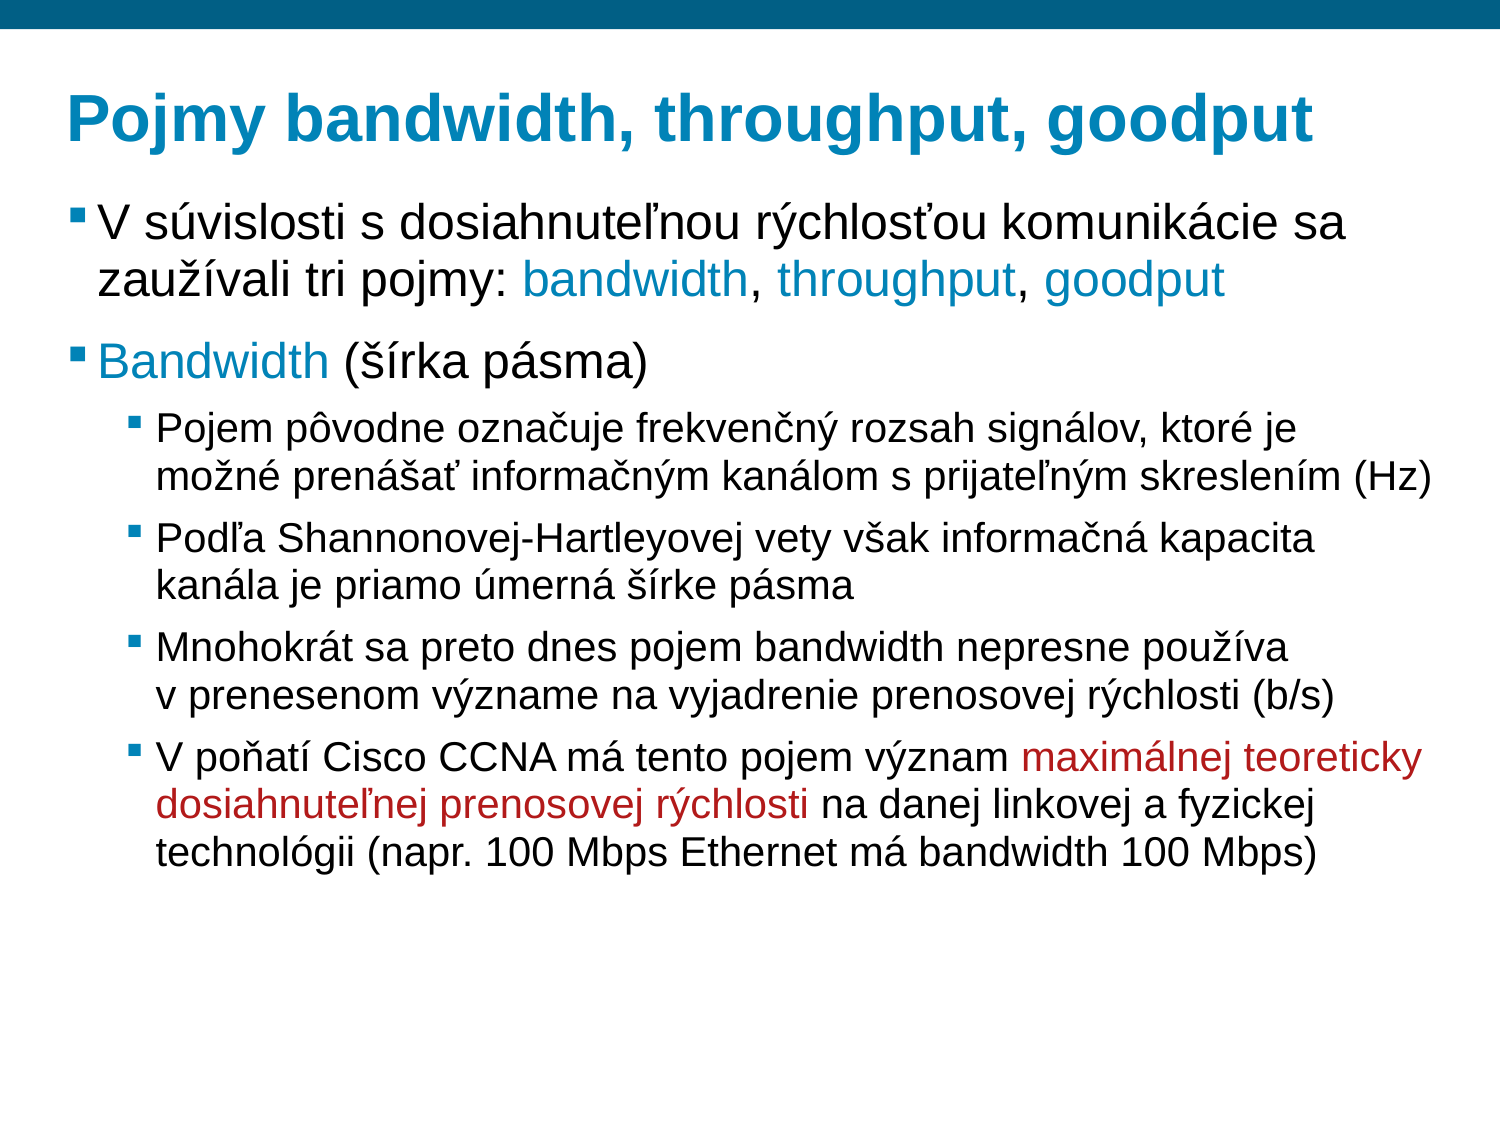

# Pojmy bandwidth, throughput, goodput
V súvislosti s dosiahnuteľnou rýchlosťou komunikácie sa zaužívali tri pojmy: bandwidth, throughput, goodput
Bandwidth (šírka pásma)
Pojem pôvodne označuje frekvenčný rozsah signálov, ktoré je možné prenášať informačným kanálom s prijateľným skreslením (Hz)
Podľa Shannonovej-Hartleyovej vety však informačná kapacita kanála je priamo úmerná šírke pásma
Mnohokrát sa preto dnes pojem bandwidth nepresne používa v prenesenom význame na vyjadrenie prenosovej rýchlosti (b/s)
V poňatí Cisco CCNA má tento pojem význam maximálnej teoreticky dosiahnuteľnej prenosovej rýchlosti na danej linkovej a fyzickej technológii (napr. 100 Mbps Ethernet má bandwidth 100 Mbps)